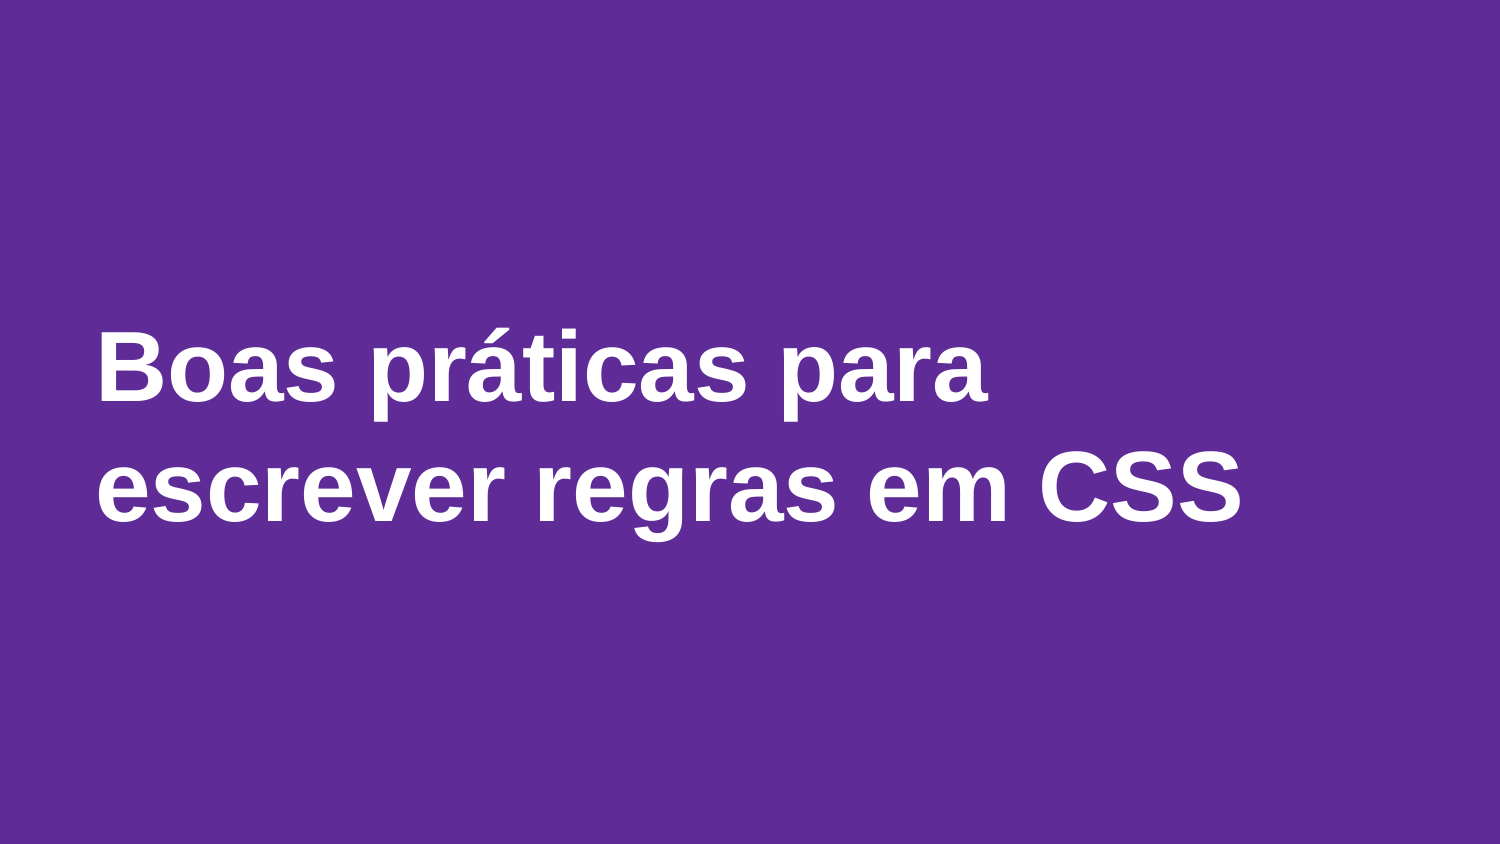

# Boas práticas para escrever regras em CSS